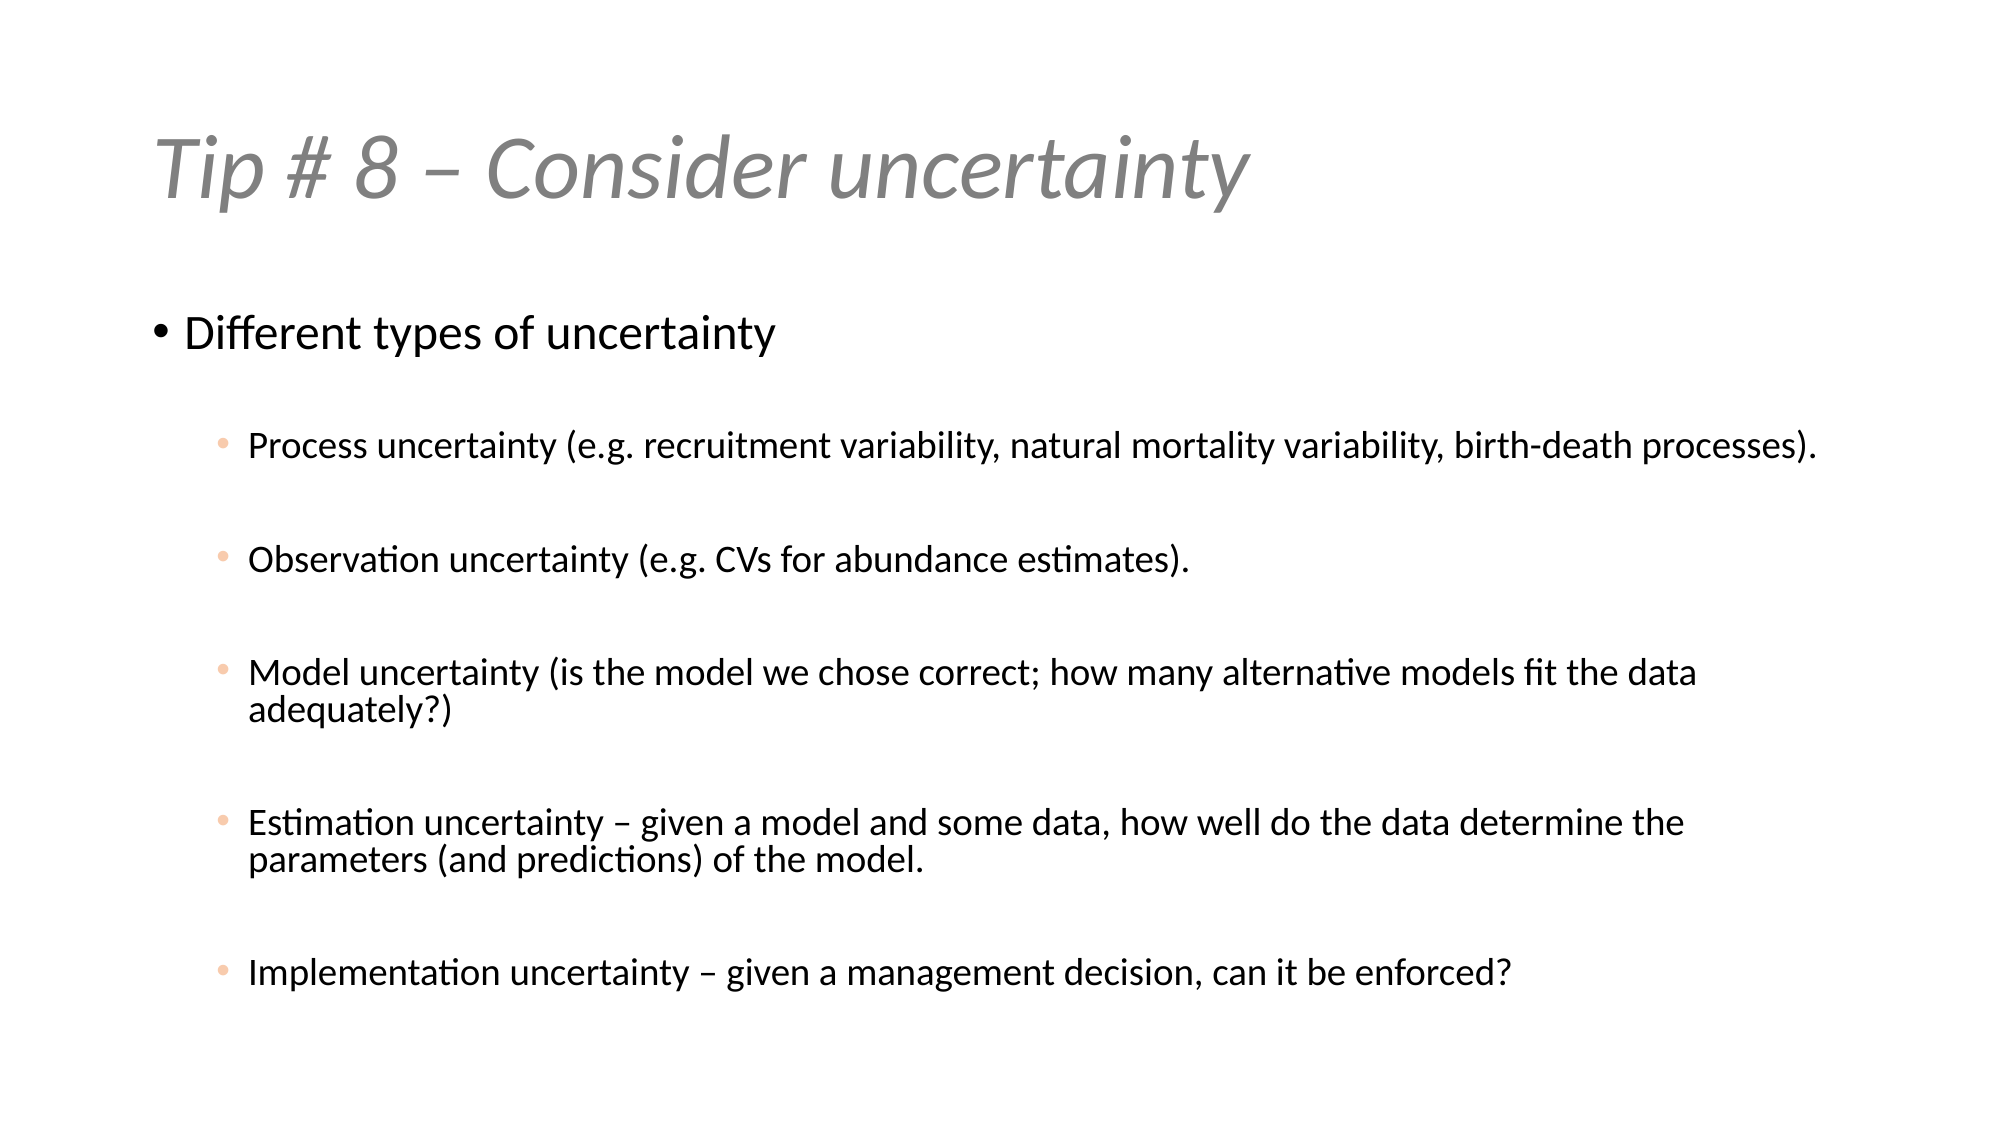

# Tip # 8 – Consider uncertainty
Different types of uncertainty

Process uncertainty (e.g. recruitment variability, natural mortality variability, birth-death processes).

Observation uncertainty (e.g. CVs for abundance estimates).

Model uncertainty (is the model we chose correct; how many alternative models fit the data adequately?)

Estimation uncertainty – given a model and some data, how well do the data determine the parameters (and predictions) of the model.

Implementation uncertainty – given a management decision, can it be enforced?